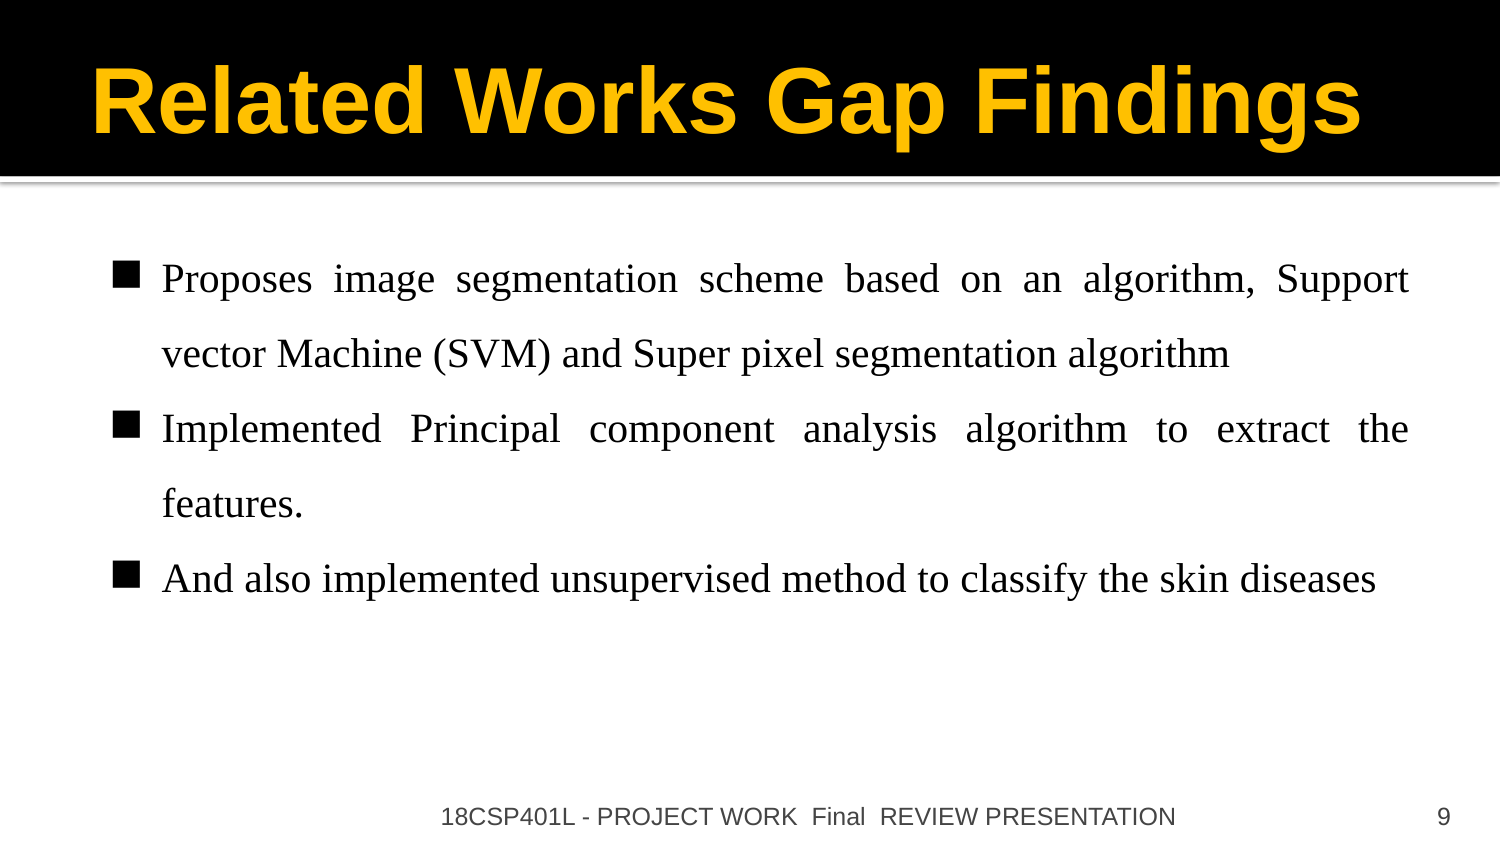

# Related Works Gap Findings

Proposes image segmentation scheme based on an algorithm, Support vector Machine (SVM) and Super pixel segmentation algorithm
Implemented Principal component analysis algorithm to extract the features.
And also implemented unsupervised method to classify the skin diseases

18CSP401L - PROJECT WORK  Final  REVIEW PRESENTATION
9